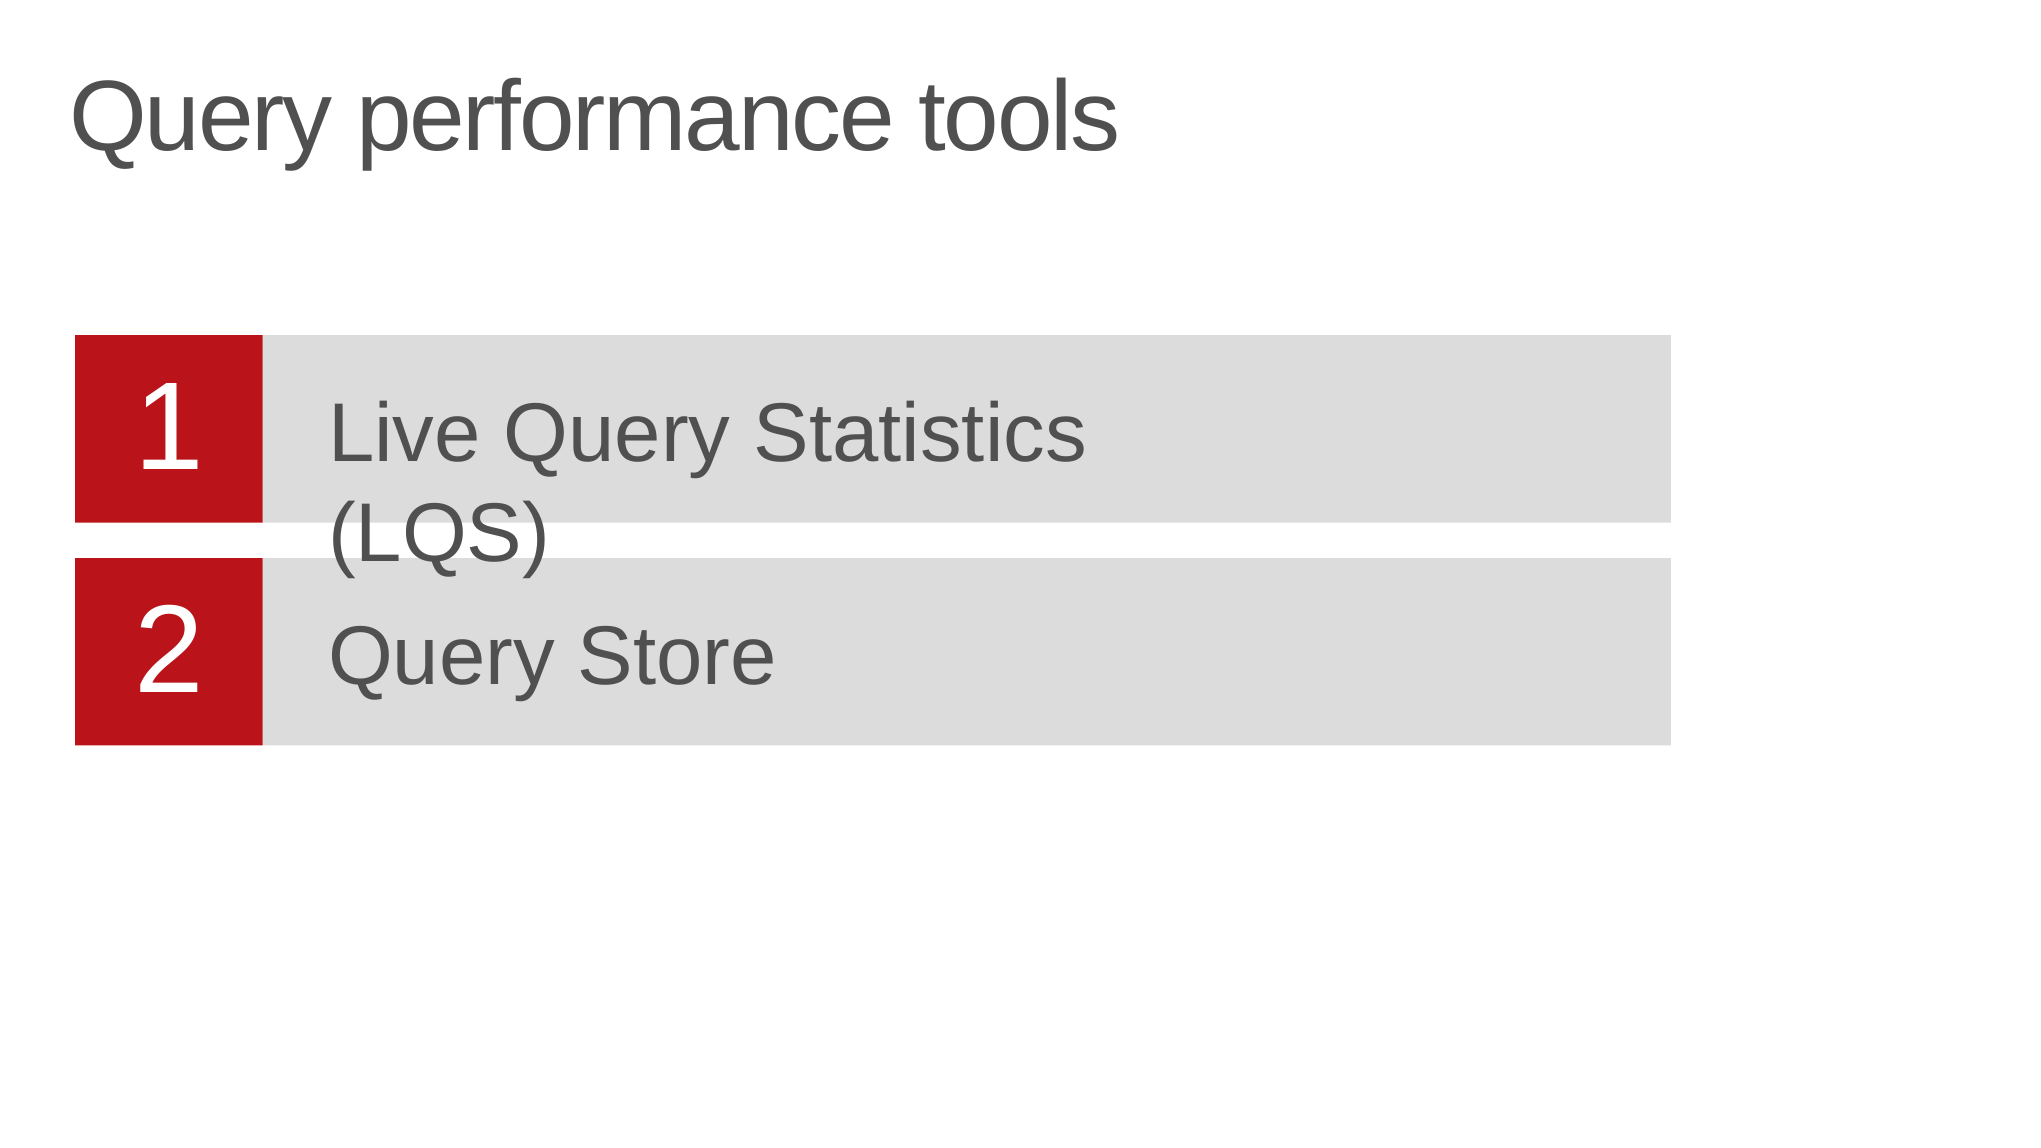

Query performance tools
1

Live Query Statistics (LQS)
2

Query Store